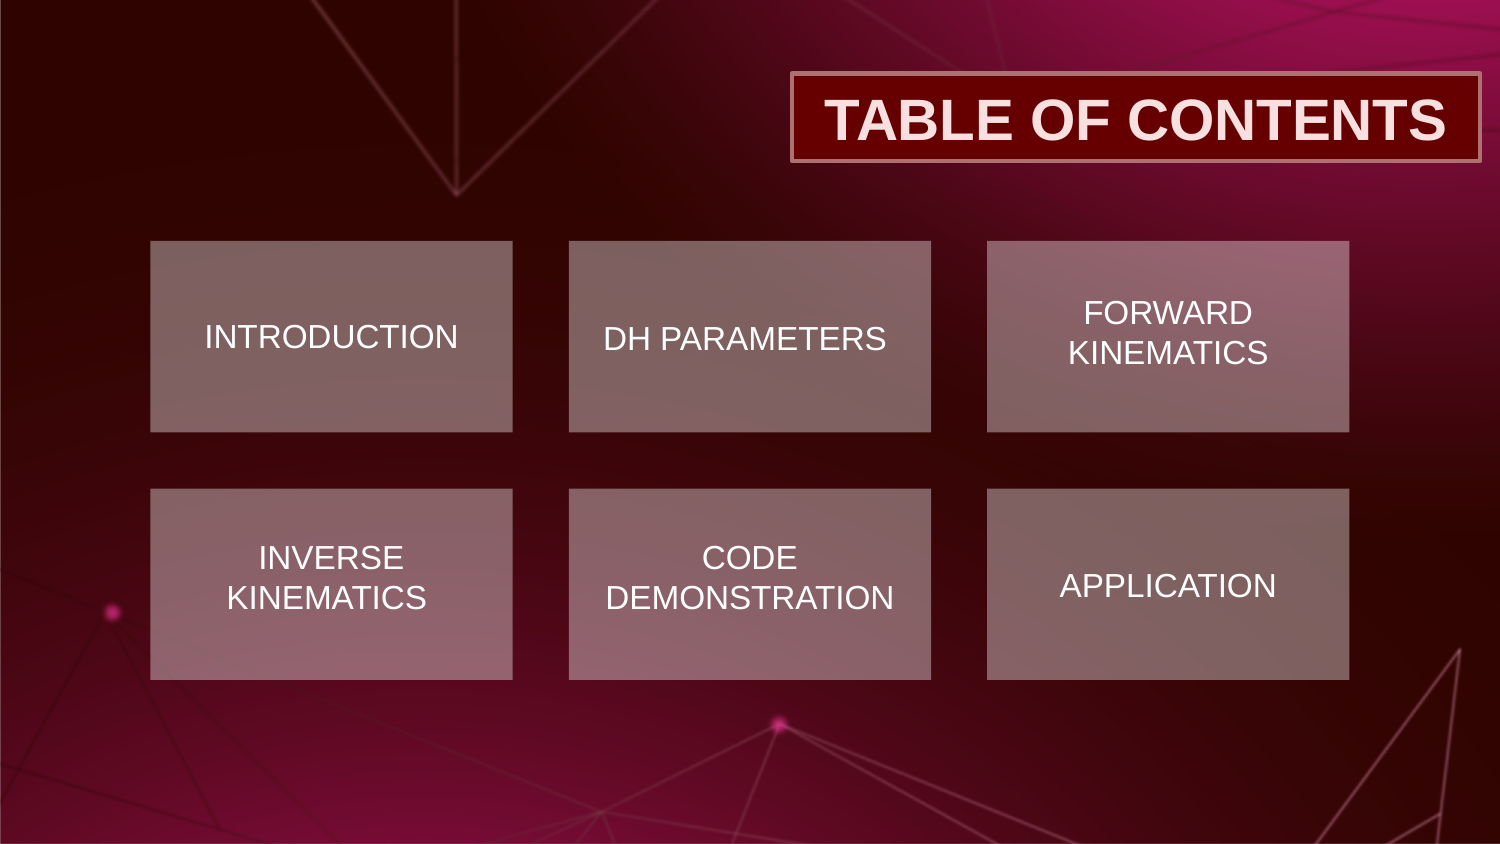

TABLE OF CONTENTS

# INTRODUCTION
DH PARAMETERS
FORWARD KINEMATICS

APPLICATION
INVERSE KINEMATICS
CODE DEMONSTRATION